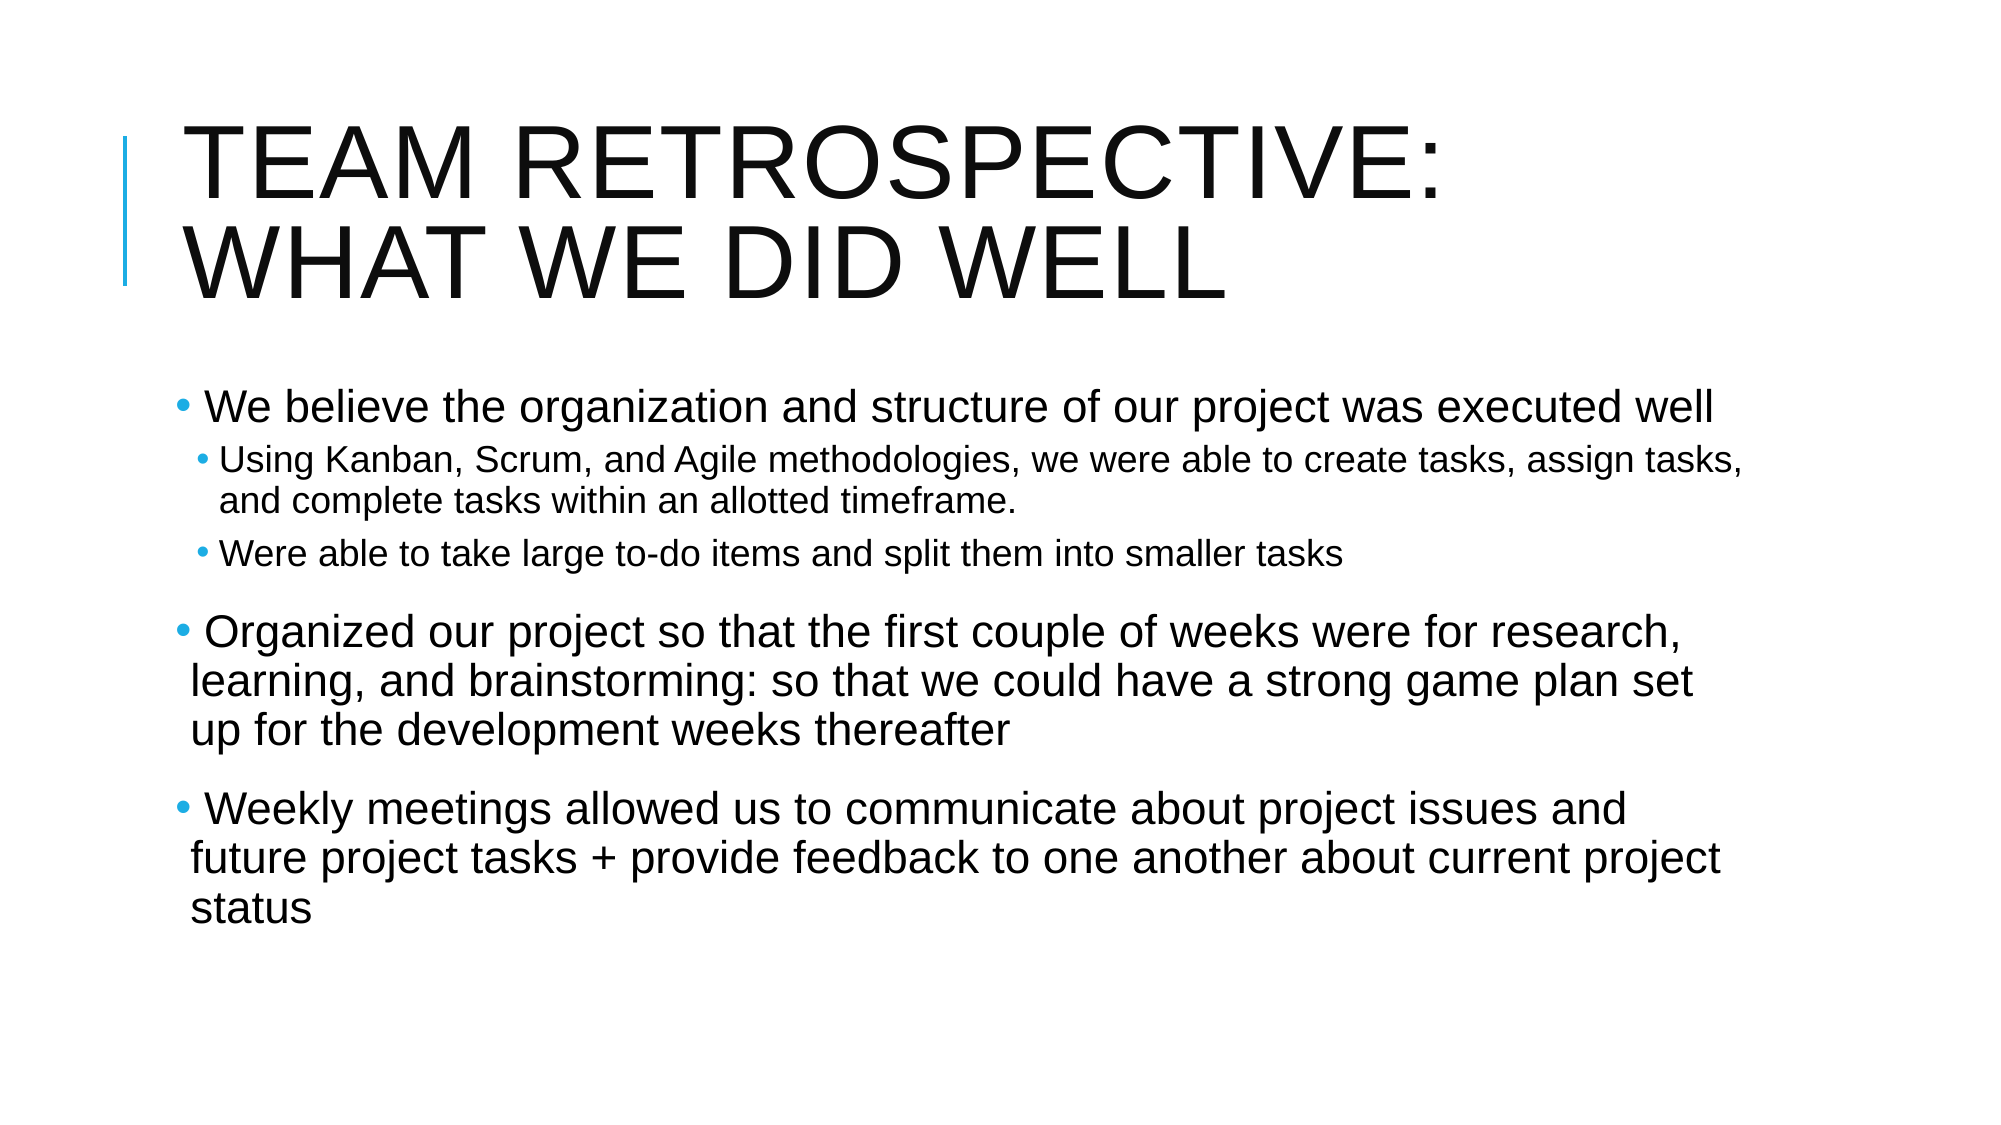

# Team retrospective: WHAT WE DID WELL
 We believe the organization and structure of our project was executed well
Using Kanban, Scrum, and Agile methodologies, we were able to create tasks, assign tasks, and complete tasks within an allotted timeframe.
Were able to take large to-do items and split them into smaller tasks
 Organized our project so that the first couple of weeks were for research, learning, and brainstorming: so that we could have a strong game plan set up for the development weeks thereafter
 Weekly meetings allowed us to communicate about project issues and future project tasks + provide feedback to one another about current project status